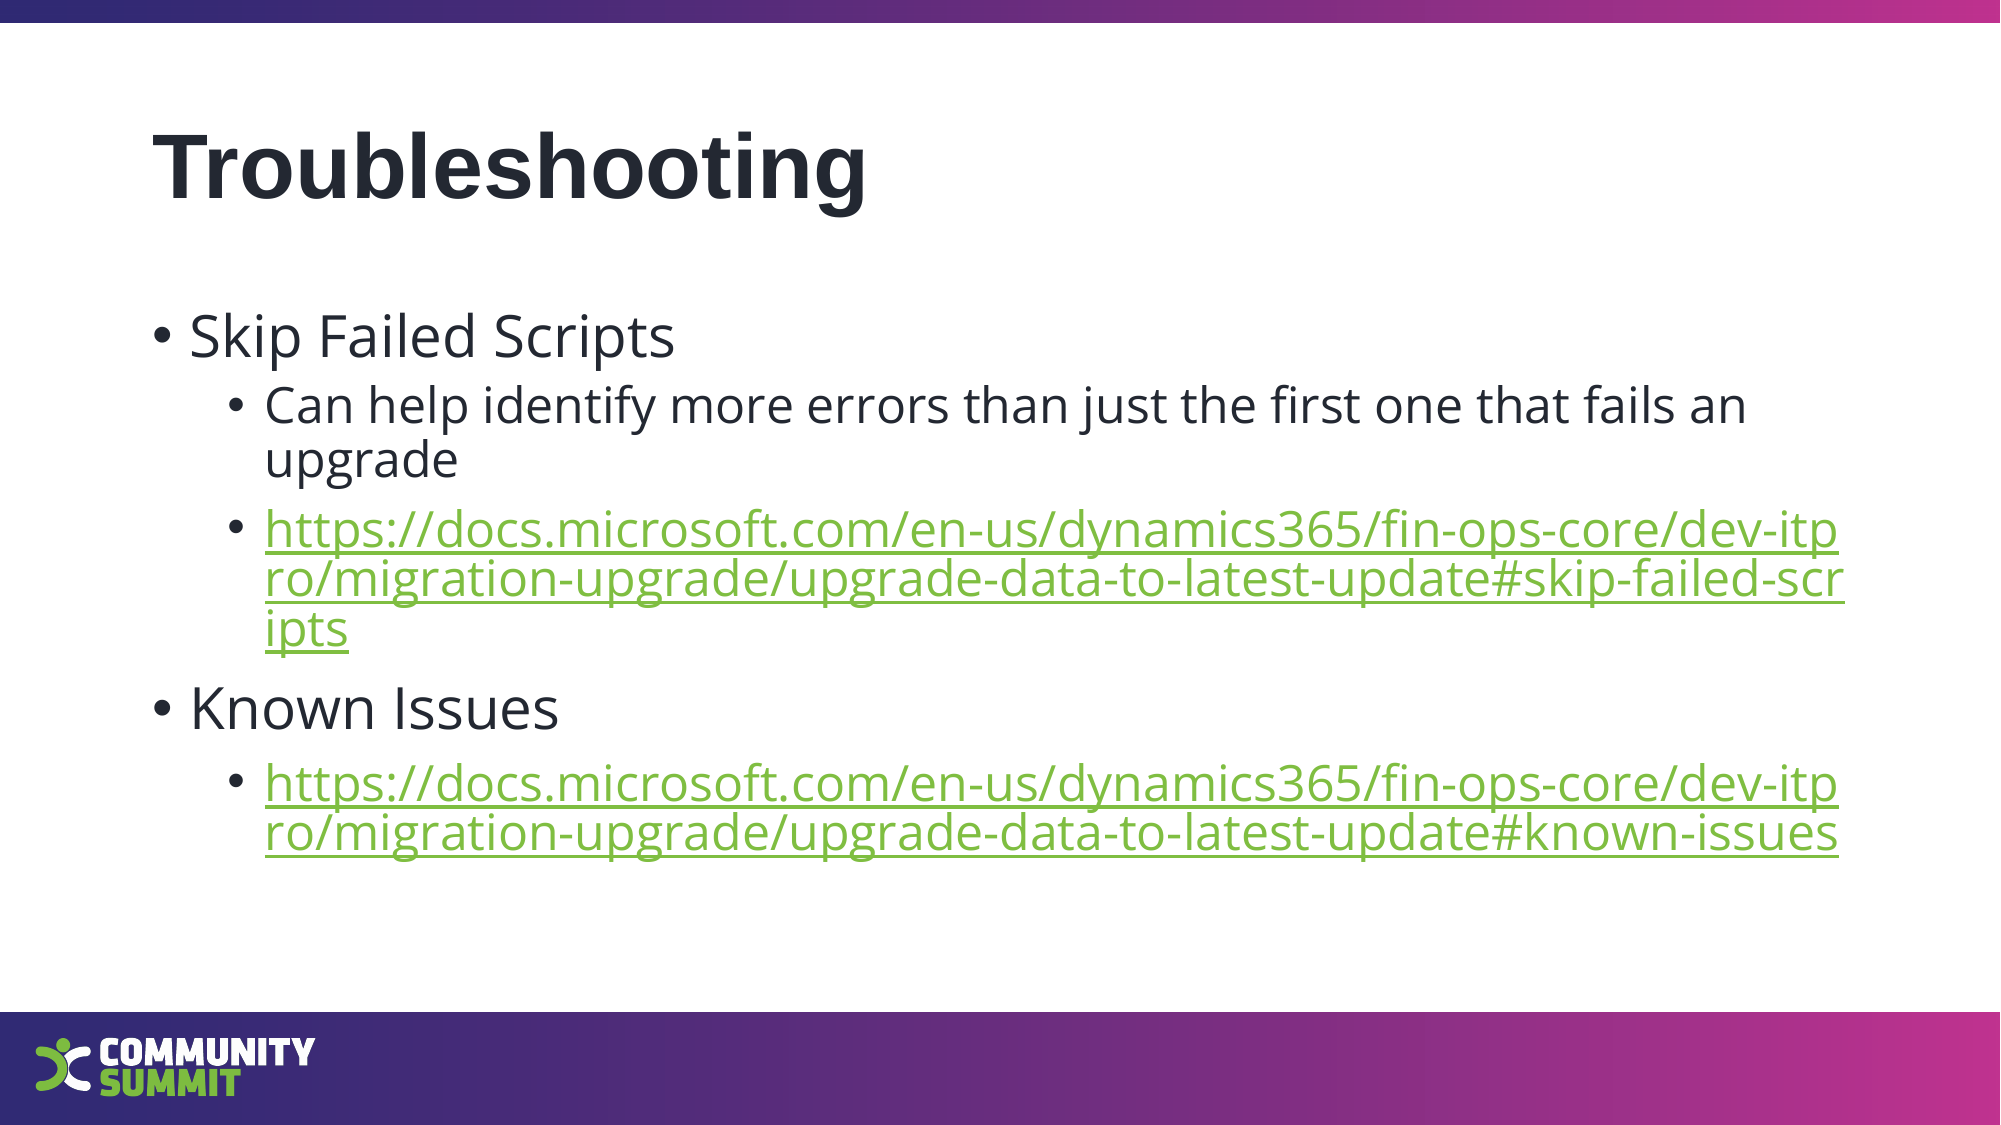

# Troubleshooting
Skip Failed Scripts
Can help identify more errors than just the first one that fails an upgrade
https://docs.microsoft.com/en-us/dynamics365/fin-ops-core/dev-itpro/migration-upgrade/upgrade-data-to-latest-update#skip-failed-scripts
Known Issues
https://docs.microsoft.com/en-us/dynamics365/fin-ops-core/dev-itpro/migration-upgrade/upgrade-data-to-latest-update#known-issues